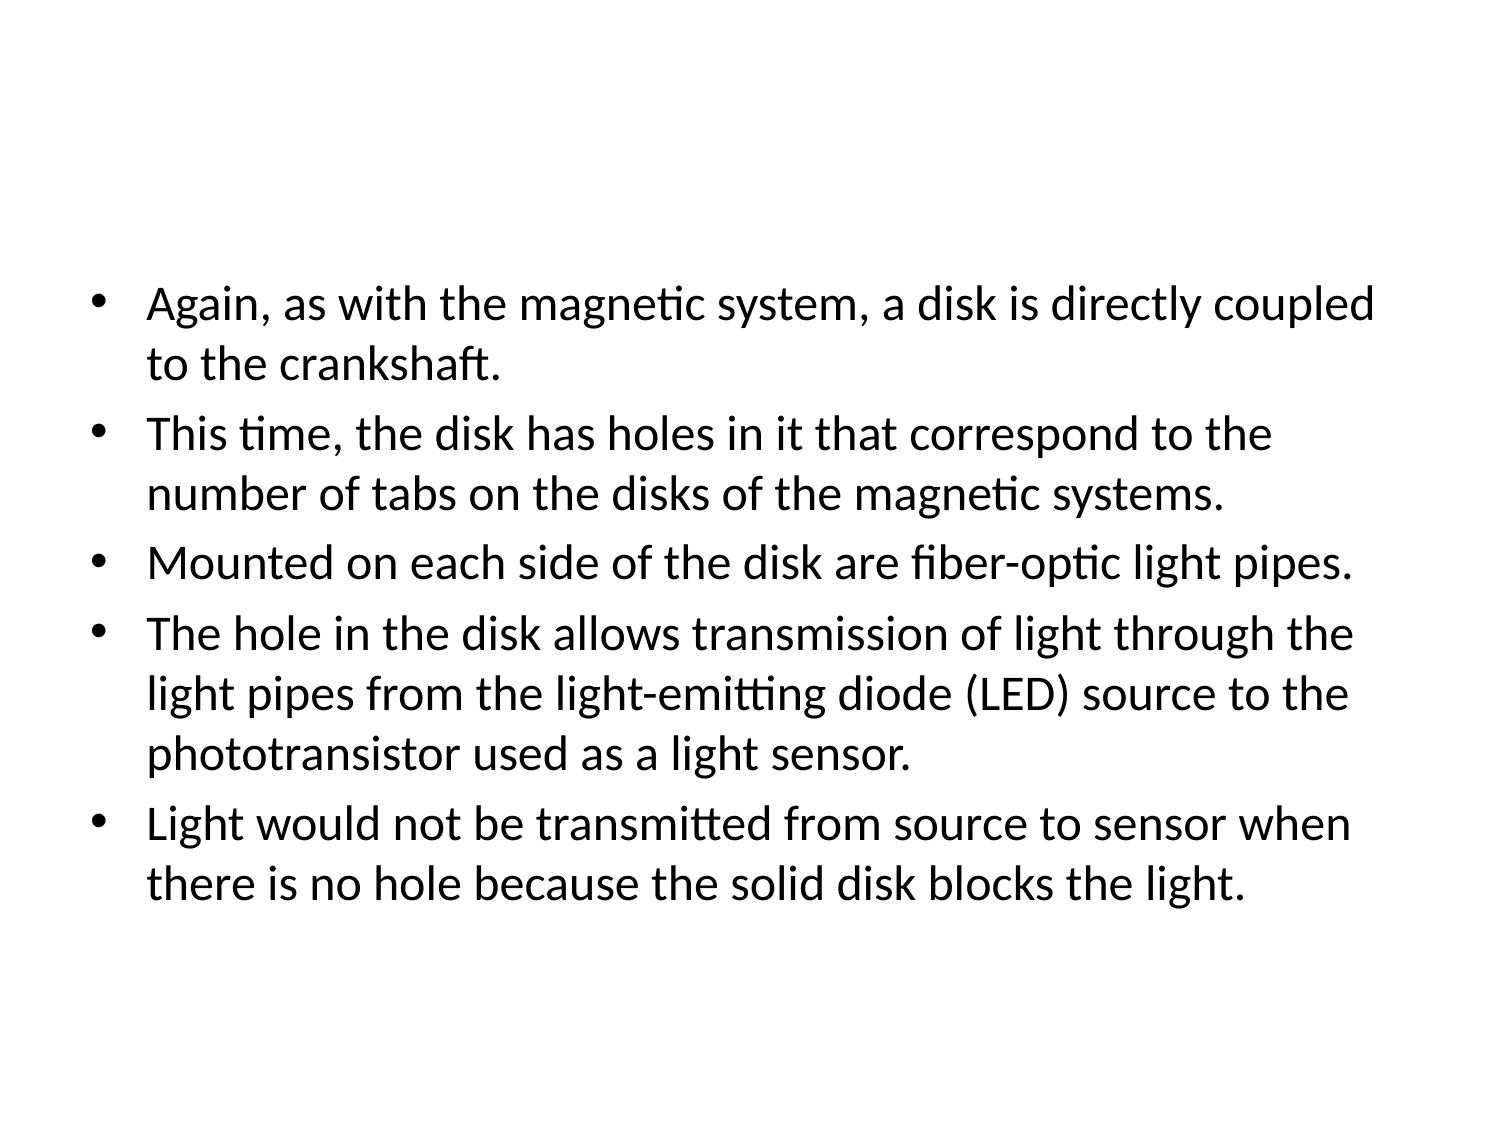

#
Again, as with the magnetic system, a disk is directly coupled to the crankshaft.
This time, the disk has holes in it that correspond to the number of tabs on the disks of the magnetic systems.
Mounted on each side of the disk are fiber-optic light pipes.
The hole in the disk allows transmission of light through the light pipes from the light-emitting diode (LED) source to the phototransistor used as a light sensor.
Light would not be transmitted from source to sensor when there is no hole because the solid disk blocks the light.